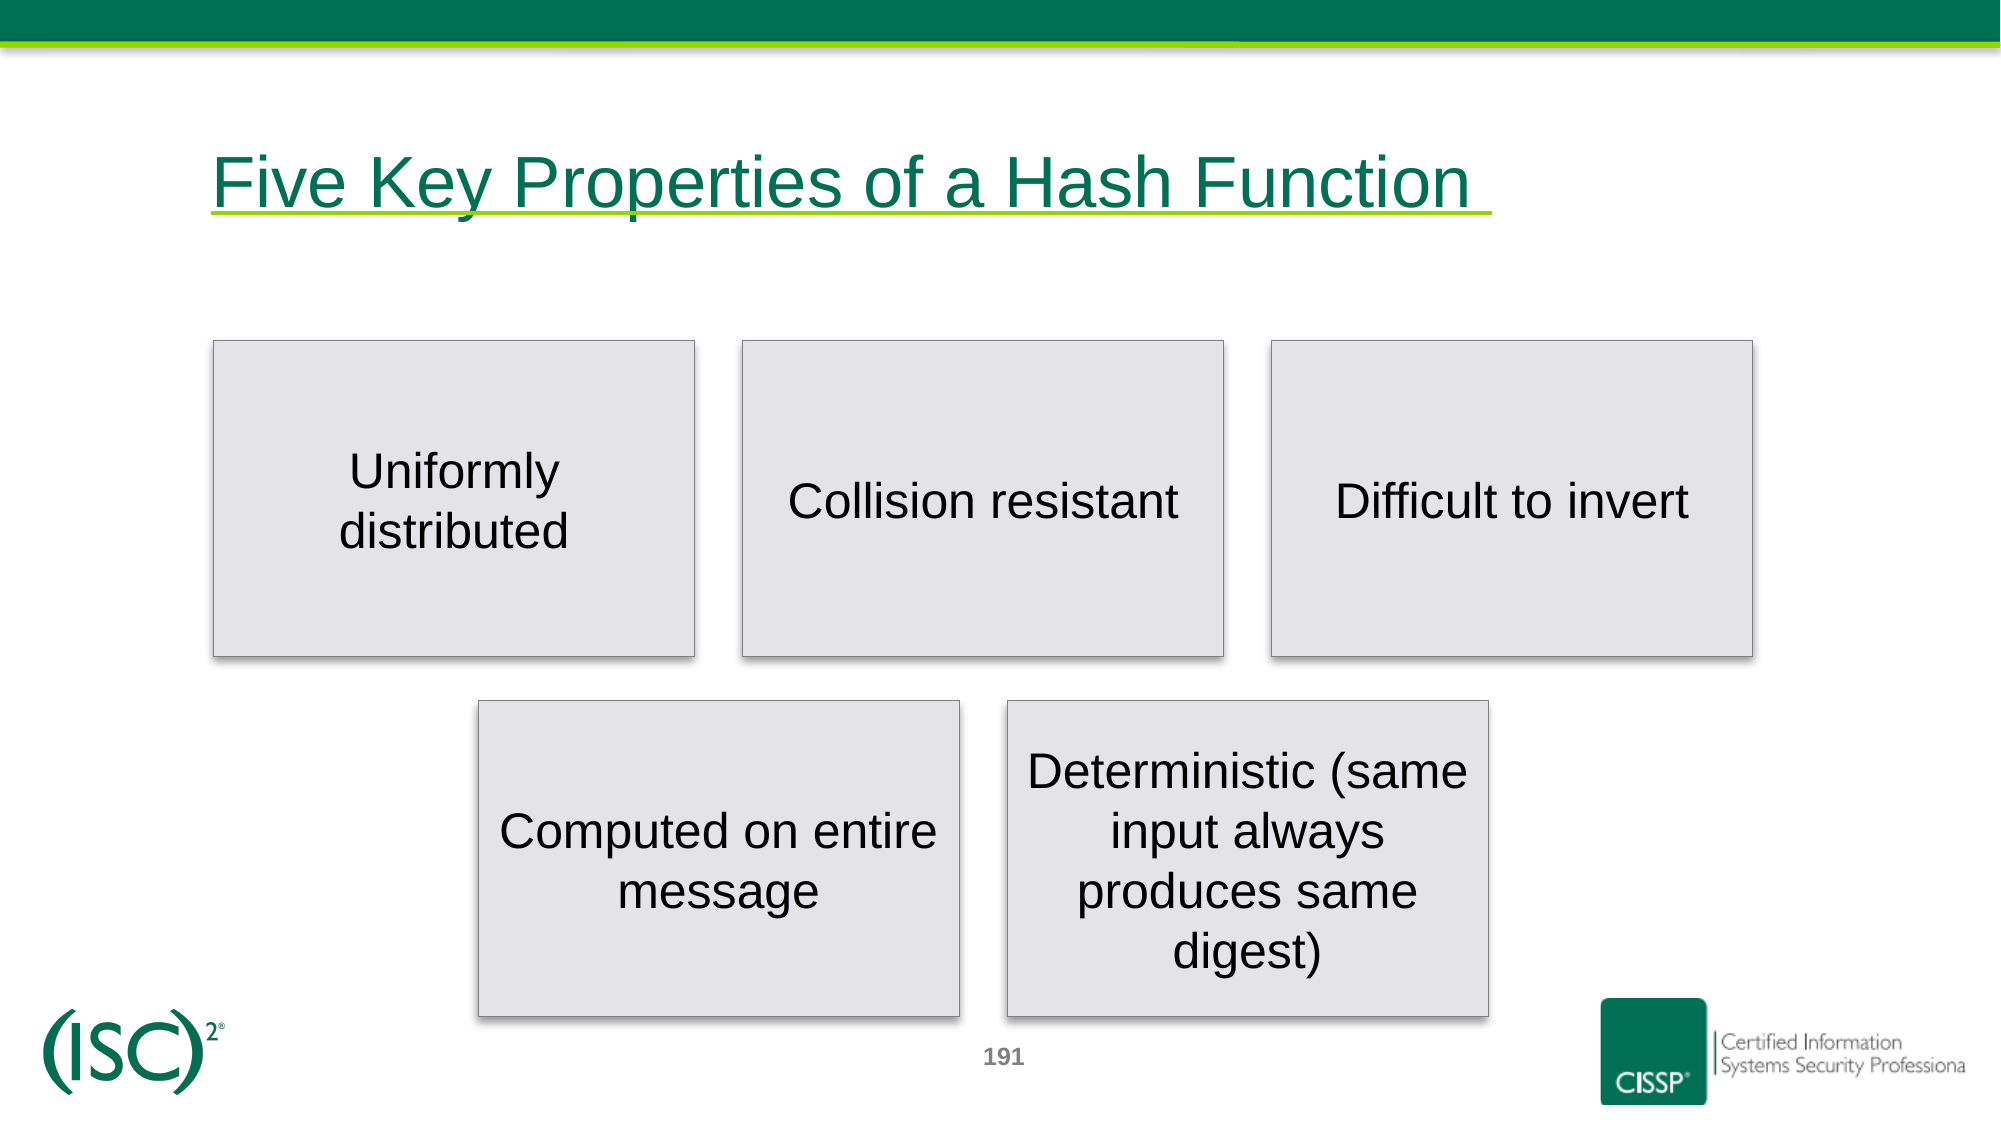

Five Key Properties of a Hash Function
Uniformly distributed
Collision resistant
Difficult to invert
Computed on entire message
Deterministic (same input always produces same digest)